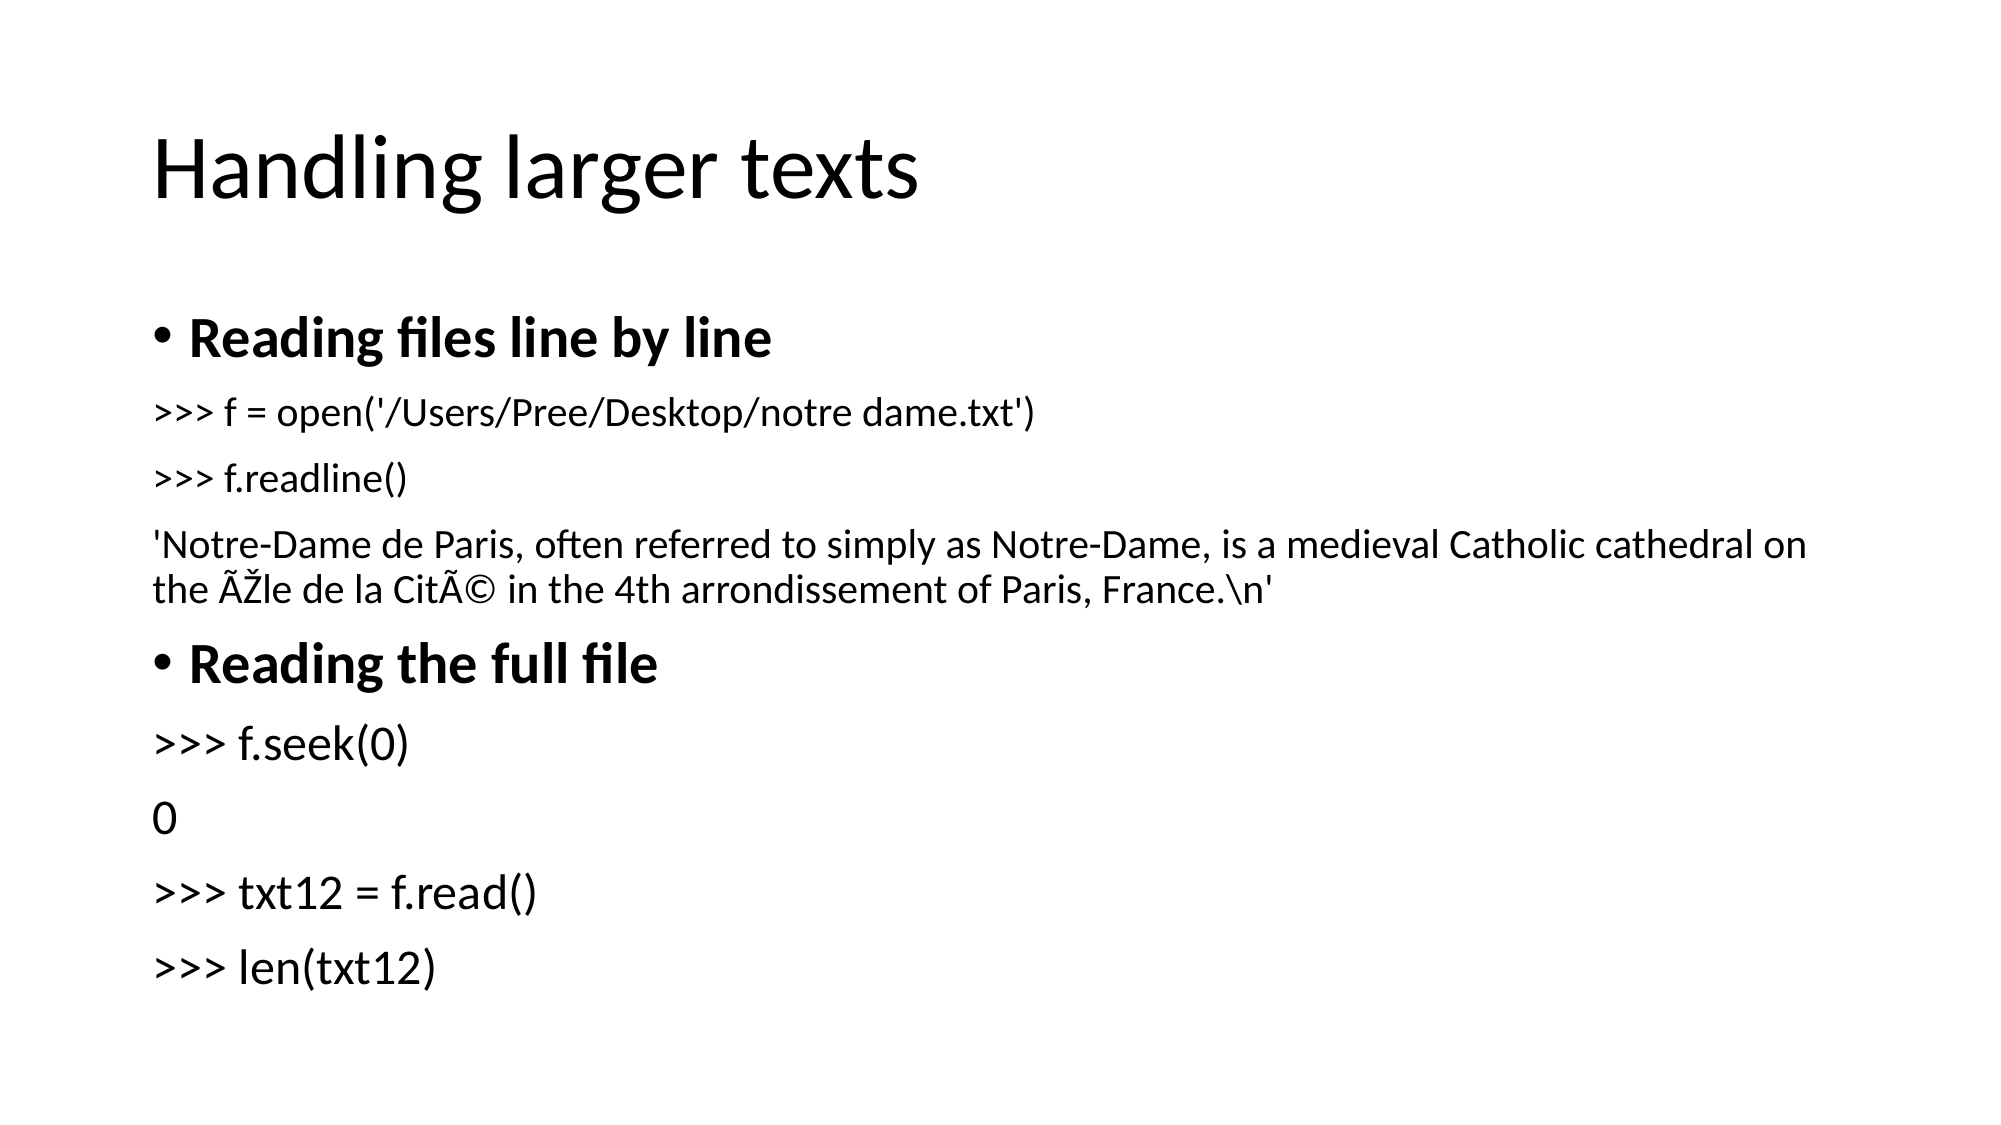

# Handling larger texts
Reading files line by line
>>> f = open('/Users/Pree/Desktop/notre dame.txt')
>>> f.readline()
'Notre-Dame de Paris, often referred to simply as Notre-Dame, is a medieval Catholic cathedral on the ÃŽle de la CitÃ© in the 4th arrondissement of Paris, France.\n'
Reading the full file
>>> f.seek(0)
0
>>> txt12 = f.read()
>>> len(txt12)